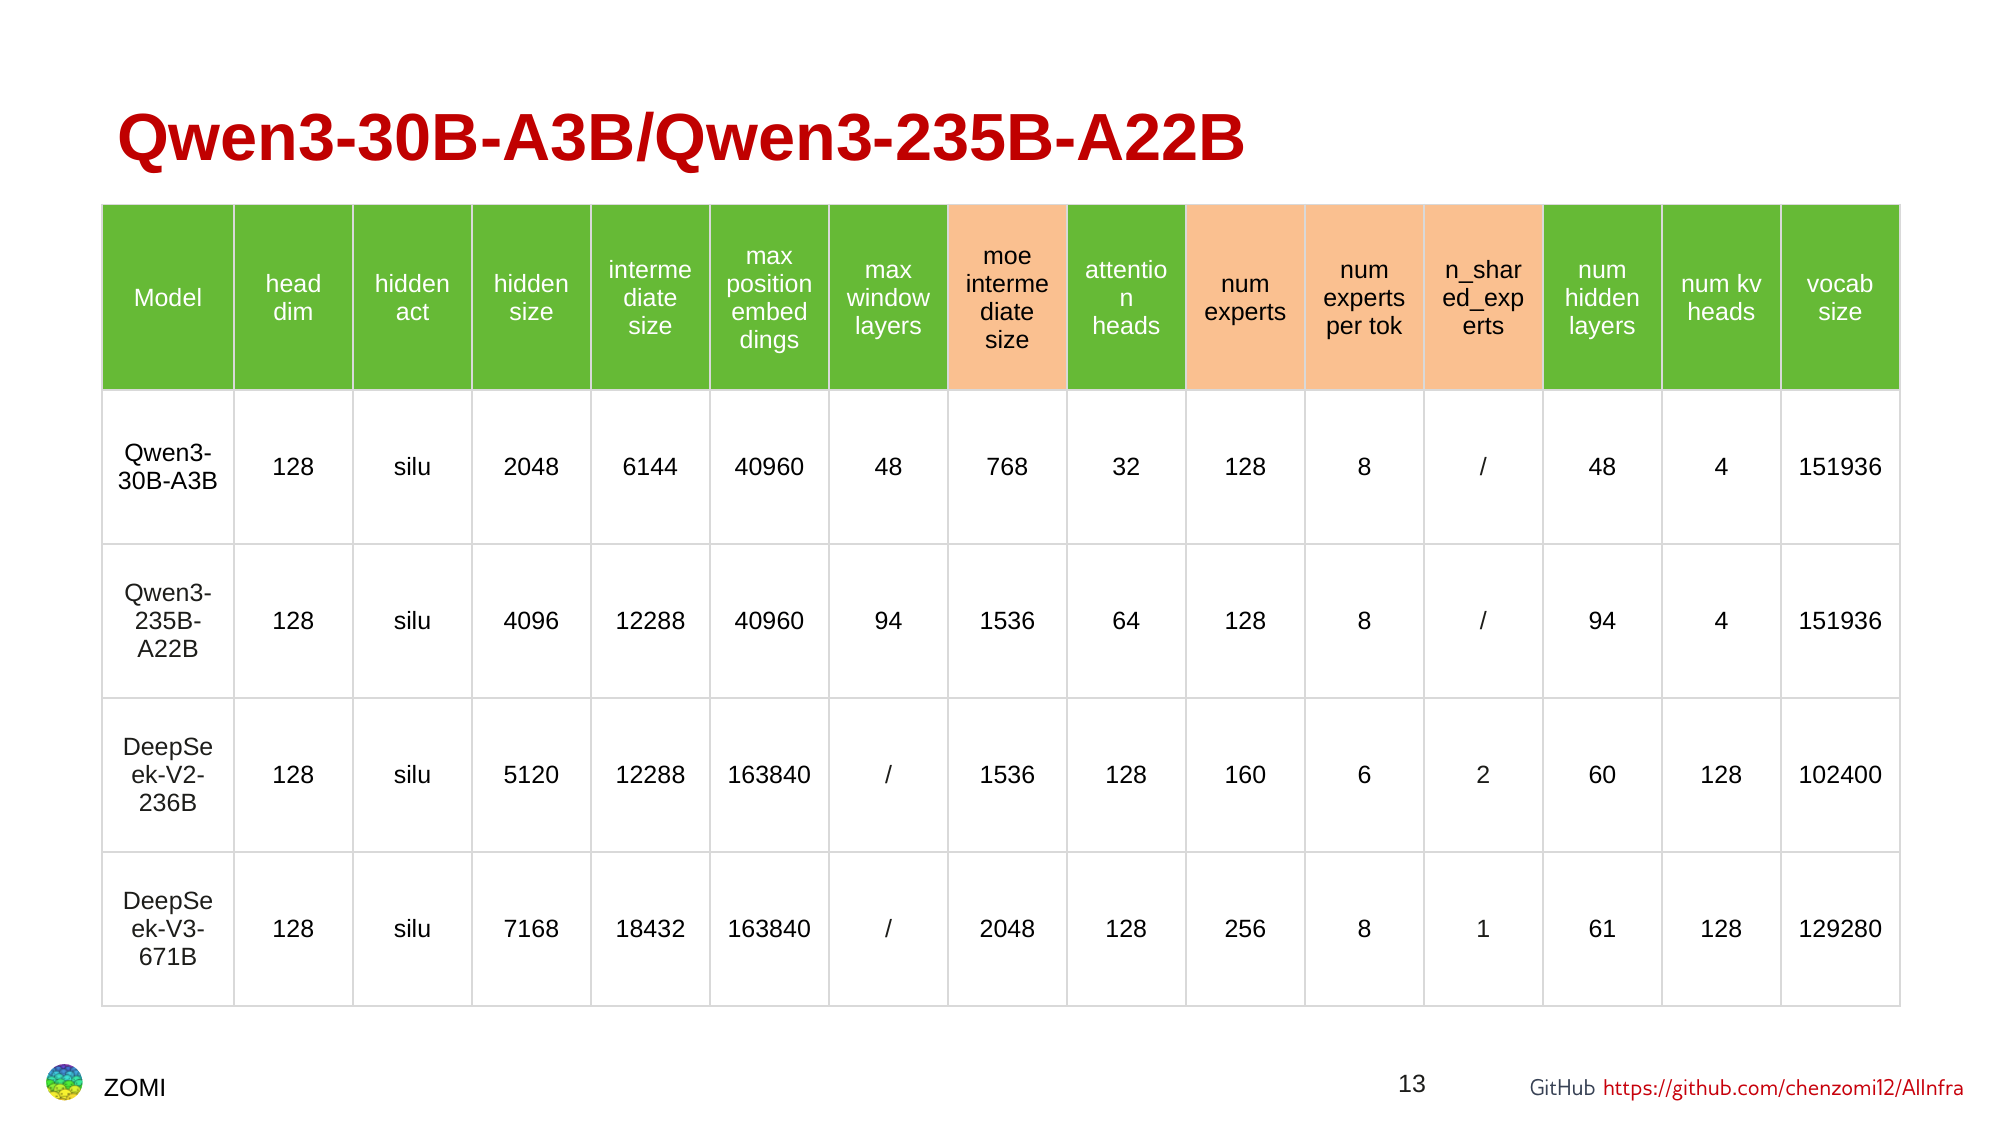

# Qwen3-30B-A3B/Qwen3-235B-A22B
| Model | head dim | hidden act | hidden size | intermediate size | max position embeddings | max window layers | moe intermediate size | attention heads | num experts | num experts per tok | n\_shared\_experts | num hidden layers | num kv heads | vocab size |
| --- | --- | --- | --- | --- | --- | --- | --- | --- | --- | --- | --- | --- | --- | --- |
| Qwen3-30B-A3B | 128 | silu | 2048 | 6144 | 40960 | 48 | 768 | 32 | 128 | 8 | / | 48 | 4 | 151936 |
| Qwen3-235B-A22B | 128 | silu | 4096 | 12288 | 40960 | 94 | 1536 | 64 | 128 | 8 | / | 94 | 4 | 151936 |
| DeepSeek-V2-236B | 128 | silu | 5120 | 12288 | 163840 | / | 1536 | 128 | 160 | 6 | 2 | 60 | 128 | 102400 |
| DeepSeek-V3-671B | 128 | silu | 7168 | 18432 | 163840 | / | 2048 | 128 | 256 | 8 | 1 | 61 | 128 | 129280 |